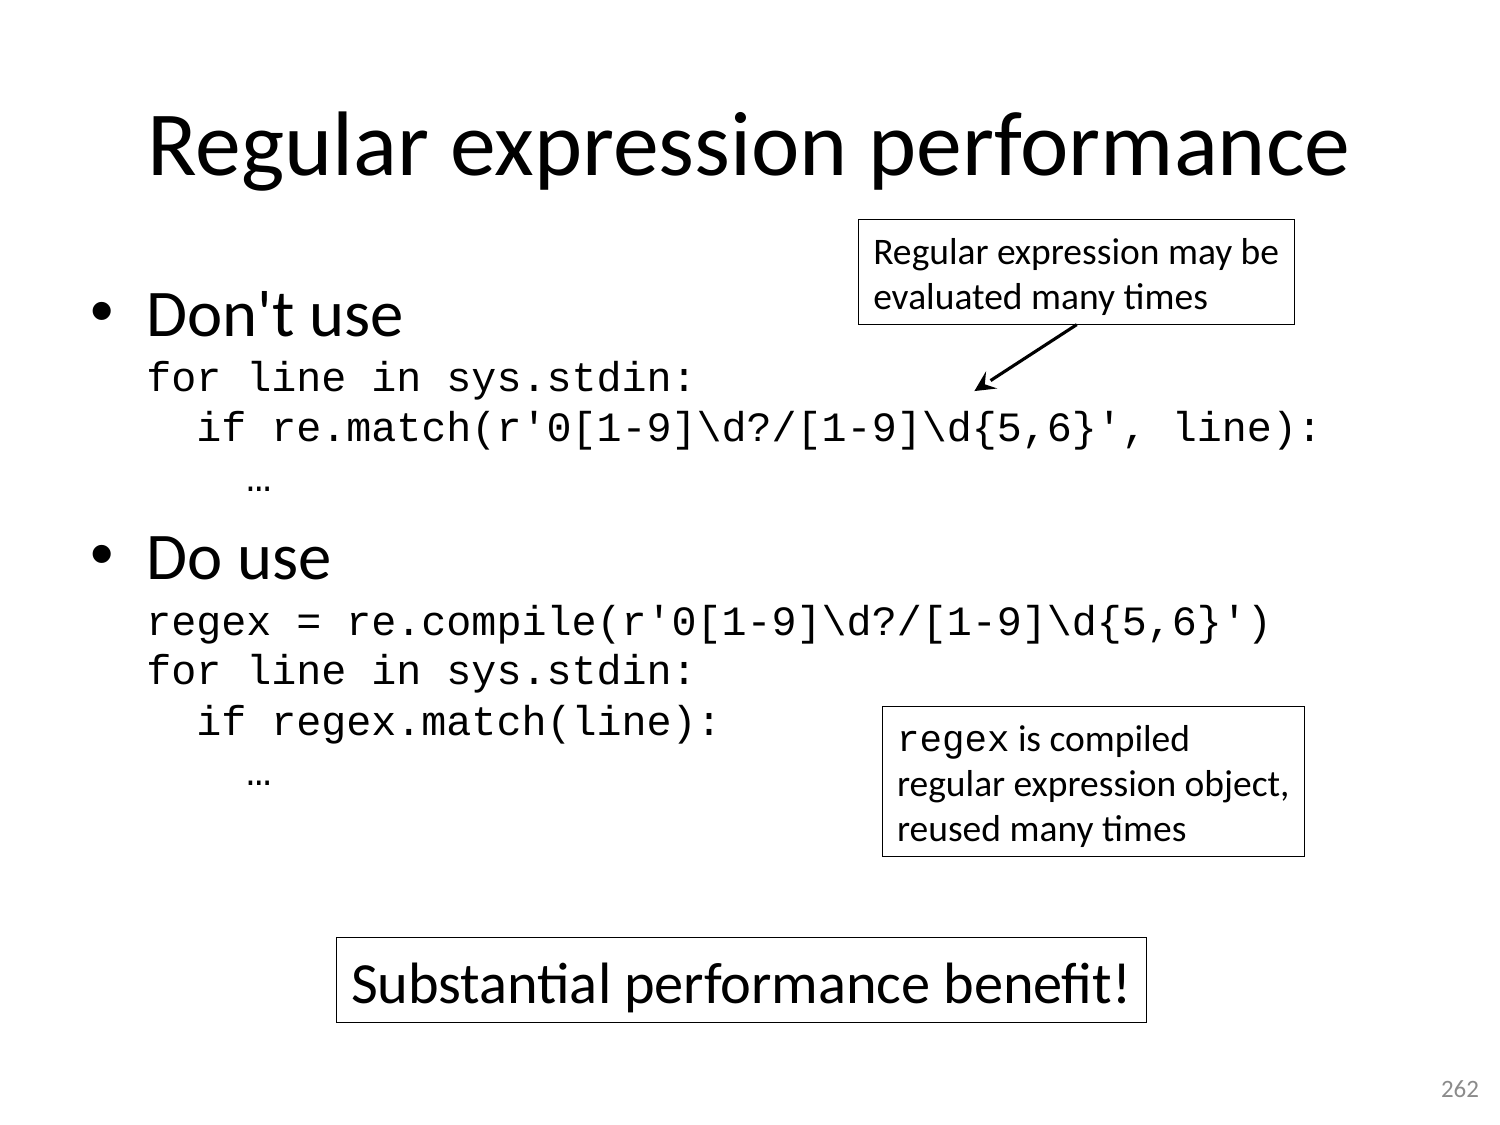

# Regular expression performance
Regular expression may be
evaluated many times
Don't use
for line in sys.stdin:
  if re.match(r'0[1-9]\d?/[1-9]\d{5,6}', line):
    …
Do use
regex = re.compile(r'0[1-9]\d?/[1-9]\d{5,6}')
for line in sys.stdin:
  if regex.match(line):
    …

regex is compiled
regular expression object,
reused many times
Substantial performance benefit!
262